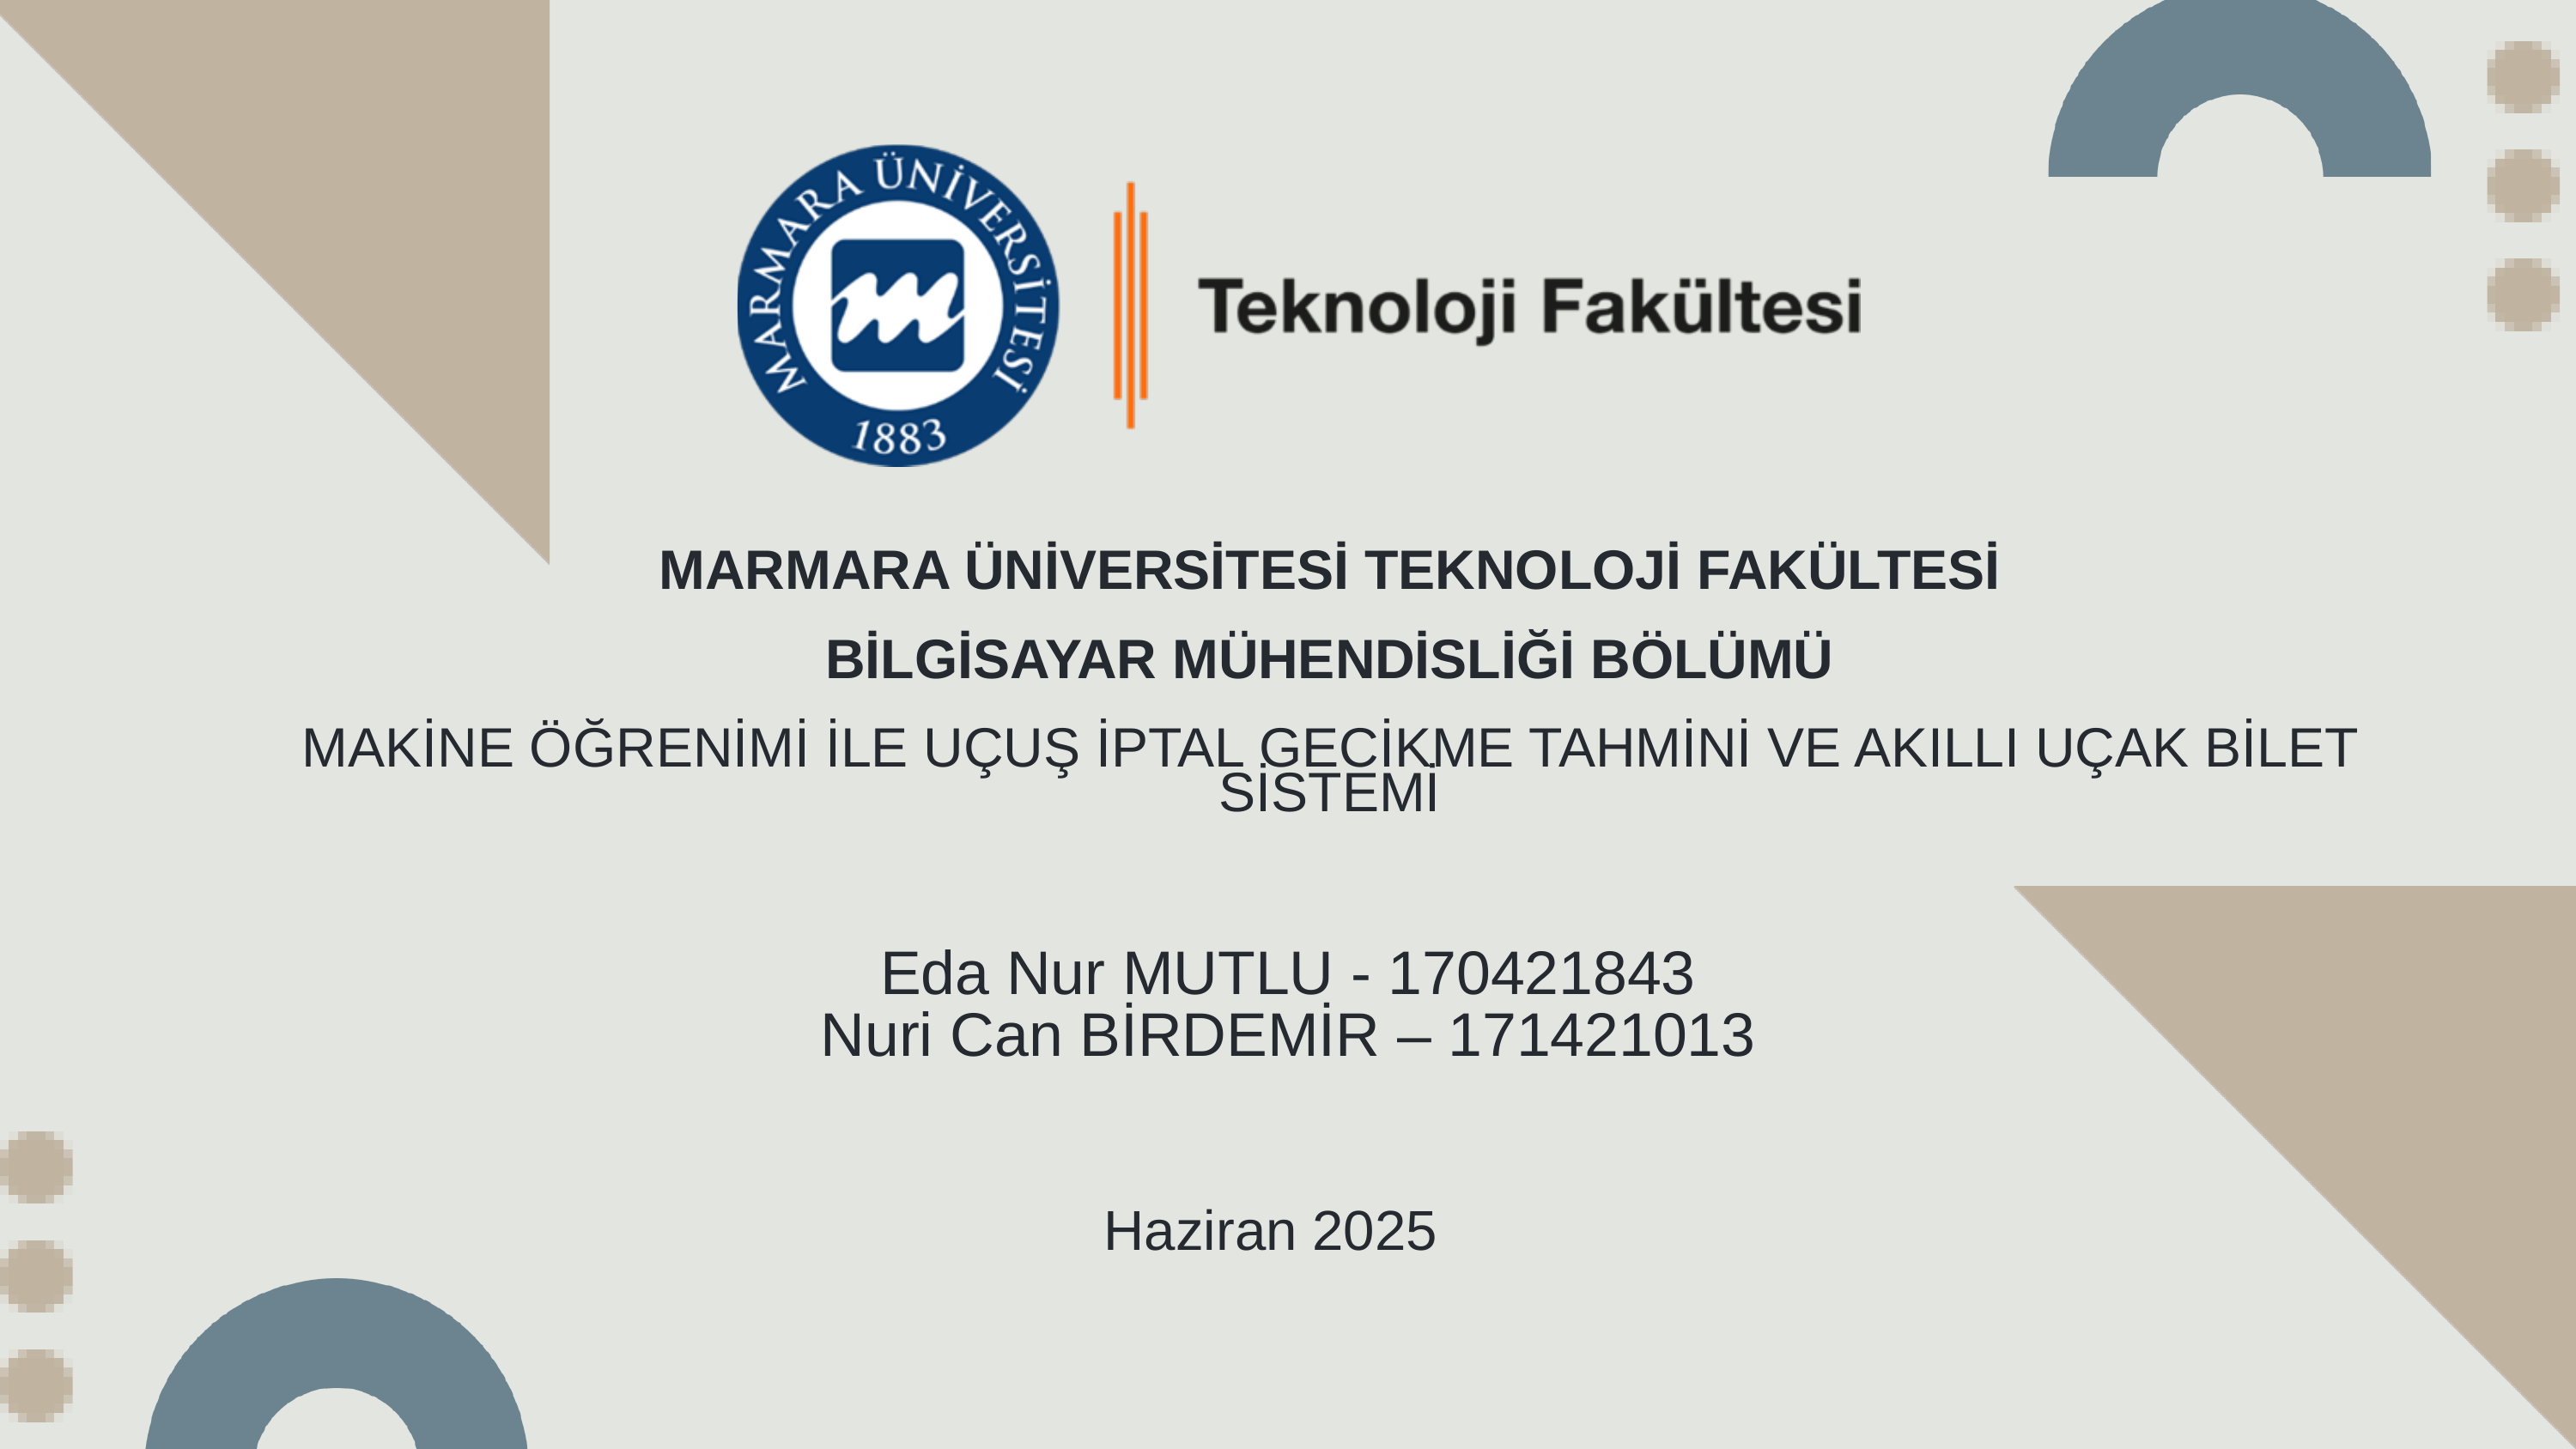

MARMARA ÜNİVERSİTESİ TEKNOLOJİ FAKÜLTESİ

BİLGİSAYAR MÜHENDİSLİĞİ BÖLÜMÜ

MAKİNE ÖĞRENİMİ İLE UÇUŞ İPTAL GECİKME TAHMİNİ VE AKILLI UÇAK BİLET SİSTEMİ

Eda Nur MUTLU - 170421843
Nuri Can BİRDEMİR – 171421013

Haziran 2025